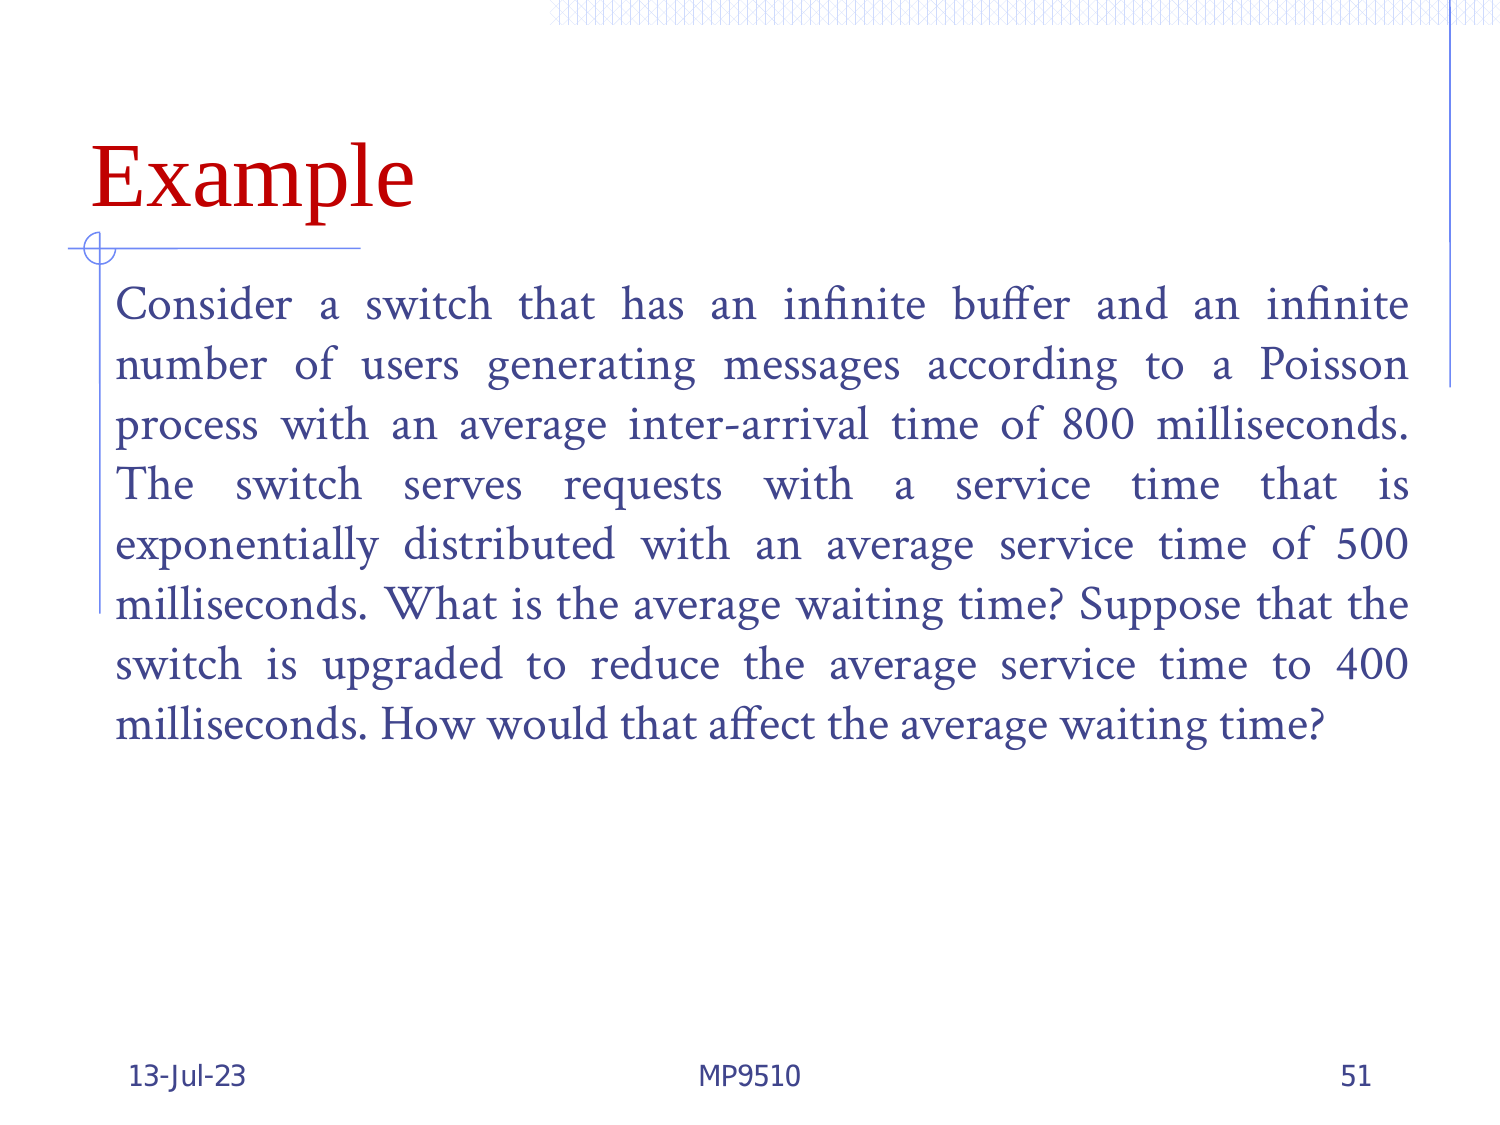

Example
Consider a switch that has an infinite buffer and an infinite number of users generating messages according to a Poisson process with an average inter-arrival time of 800 milliseconds. The switch serves requests with a service time that is exponentially distributed with an average service time of 500 milliseconds. What is the average waiting time? Suppose that the switch is upgraded to reduce the average service time to 400 milliseconds. How would that affect the average waiting time?
13-Jul-23
MP9510
51